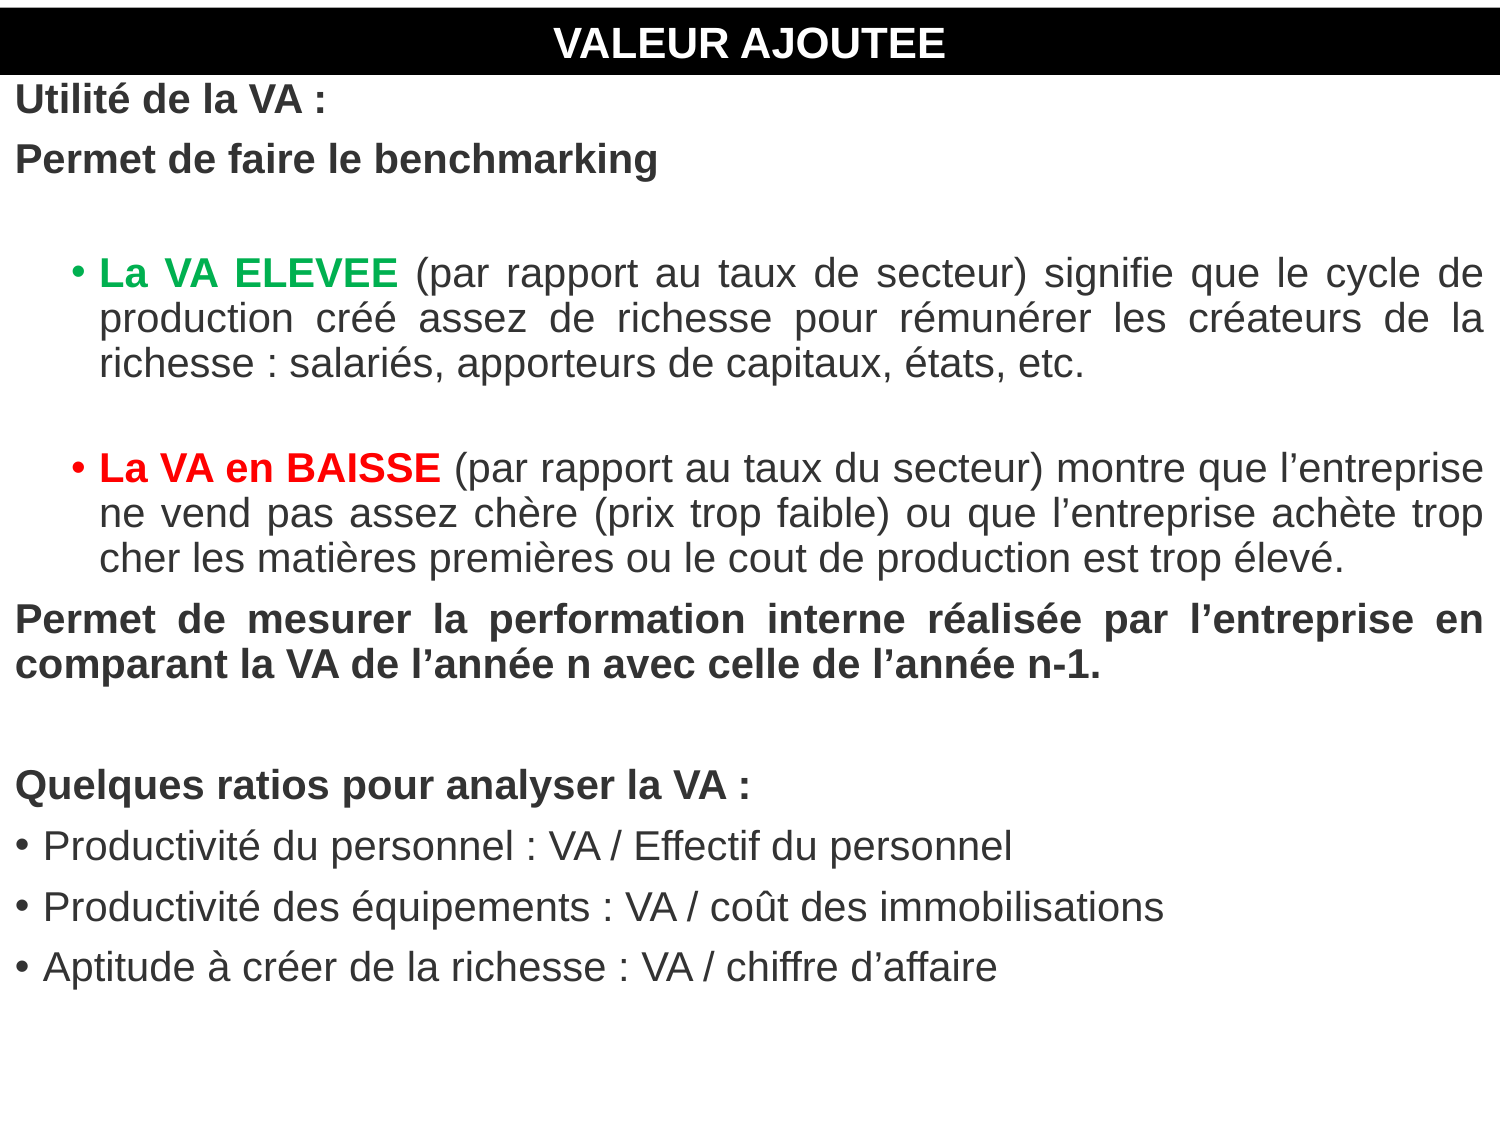

VALEUR AJOUTEE
# Utilité de la VA :
Permet de faire le benchmarking

La VA ELEVEE (par rapport au taux de secteur) signifie que le cycle de production créé assez de richesse pour rémunérer les créateurs de la richesse : salariés, apporteurs de capitaux, états, etc.

La VA en BAISSE (par rapport au taux du secteur) montre que l’entreprise ne vend pas assez chère (prix trop faible) ou que l’entreprise achète trop cher les matières premières ou le cout de production est trop élevé.
Permet de mesurer la performation interne réalisée par l’entreprise en comparant la VA de l’année n avec celle de l’année n-1.

Quelques ratios pour analyser la VA :
Productivité du personnel : VA / Effectif du personnel
Productivité des équipements : VA / coût des immobilisations
Aptitude à créer de la richesse : VA / chiffre d’affaire